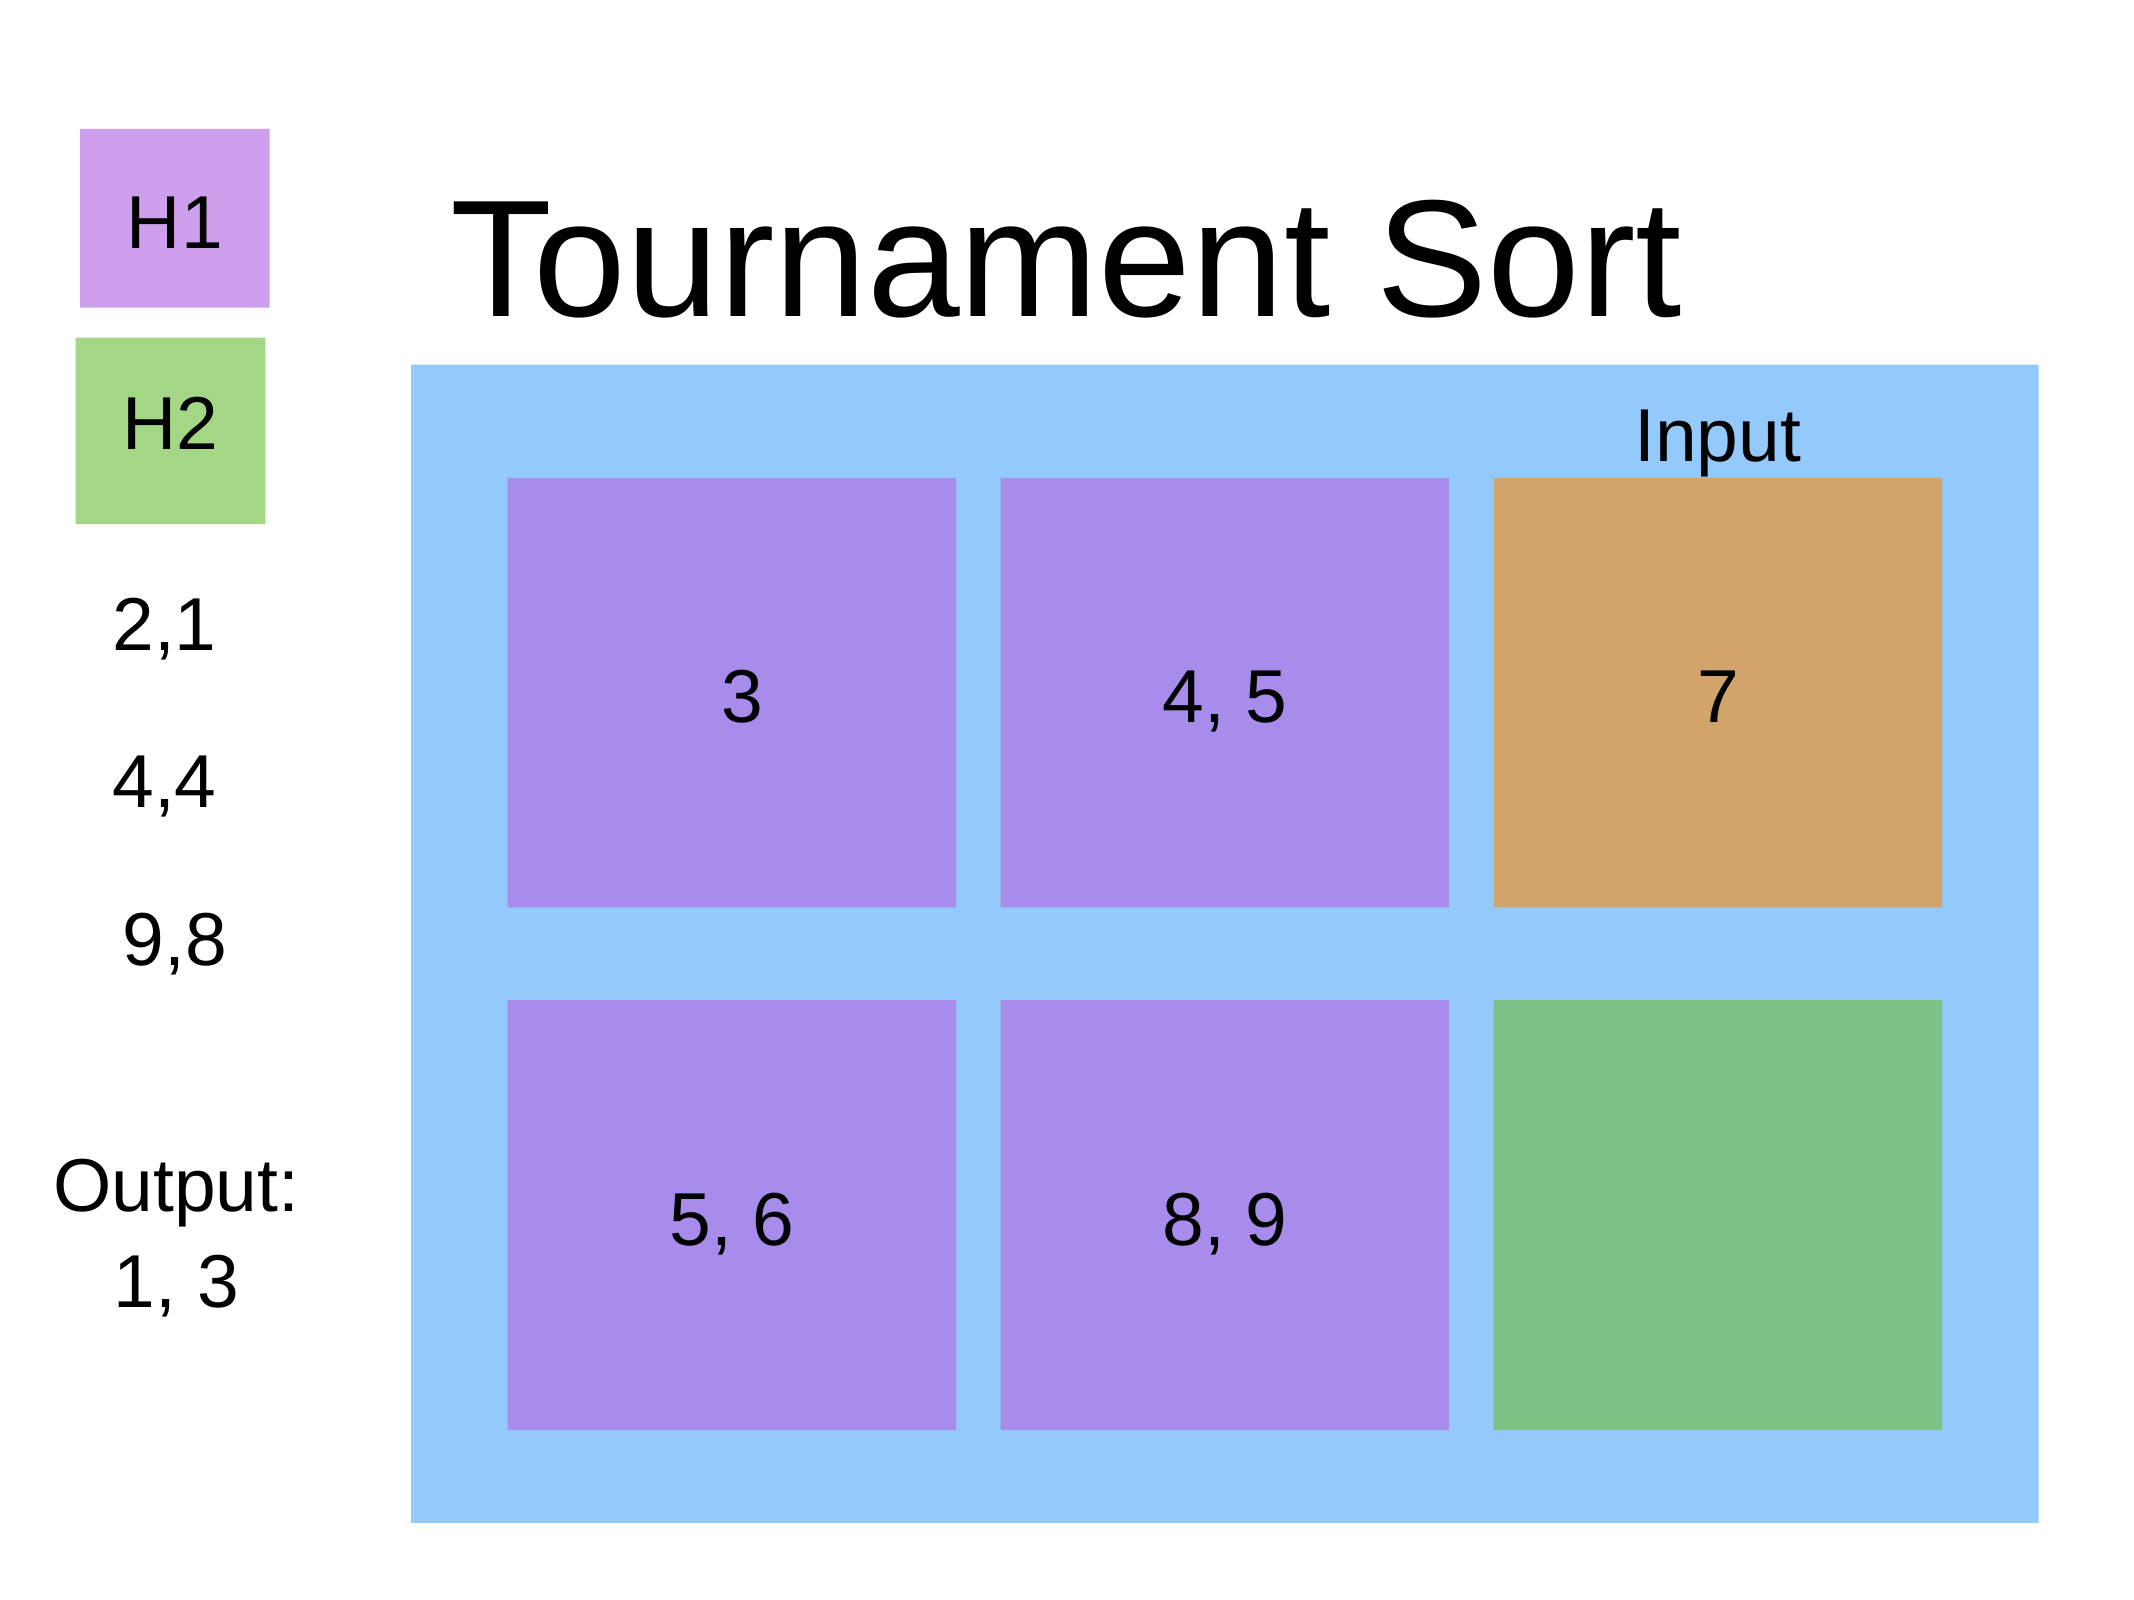

# Tournament Sort

H1

H2
Input

2,1
 3
4, 5
7
4,4
9,8

Output:
5, 6
8, 9
1, 3